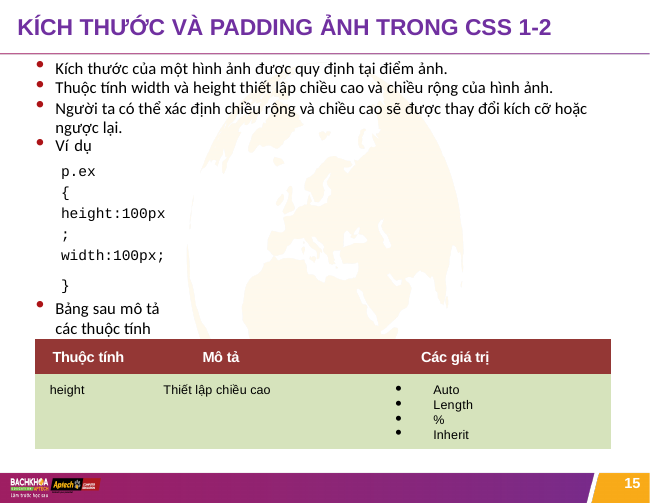

# KÍCH THƯỚC VÀ PADDING ẢNH TRONG CSS 1-2
Kích thước của một hình ảnh được quy định tại điểm ảnh.
Thuộc tính width và height thiết lập chiều cao và chiều rộng của hình ảnh.
Người ta có thể xác định chiều rộng và chiều cao sẽ được thay đổi kích cỡ hoặc  ngược lại.
Ví dụ
p.ex
{
height:100px;  width:100px;
}
Bảng sau mô tả các thuộc tính và giá trị tương ứng
| Thuộc tính | Mô tả | Các giá trị |
| --- | --- | --- |
| height | Thiết lập chiều cao | Auto Length % Inherit |
15